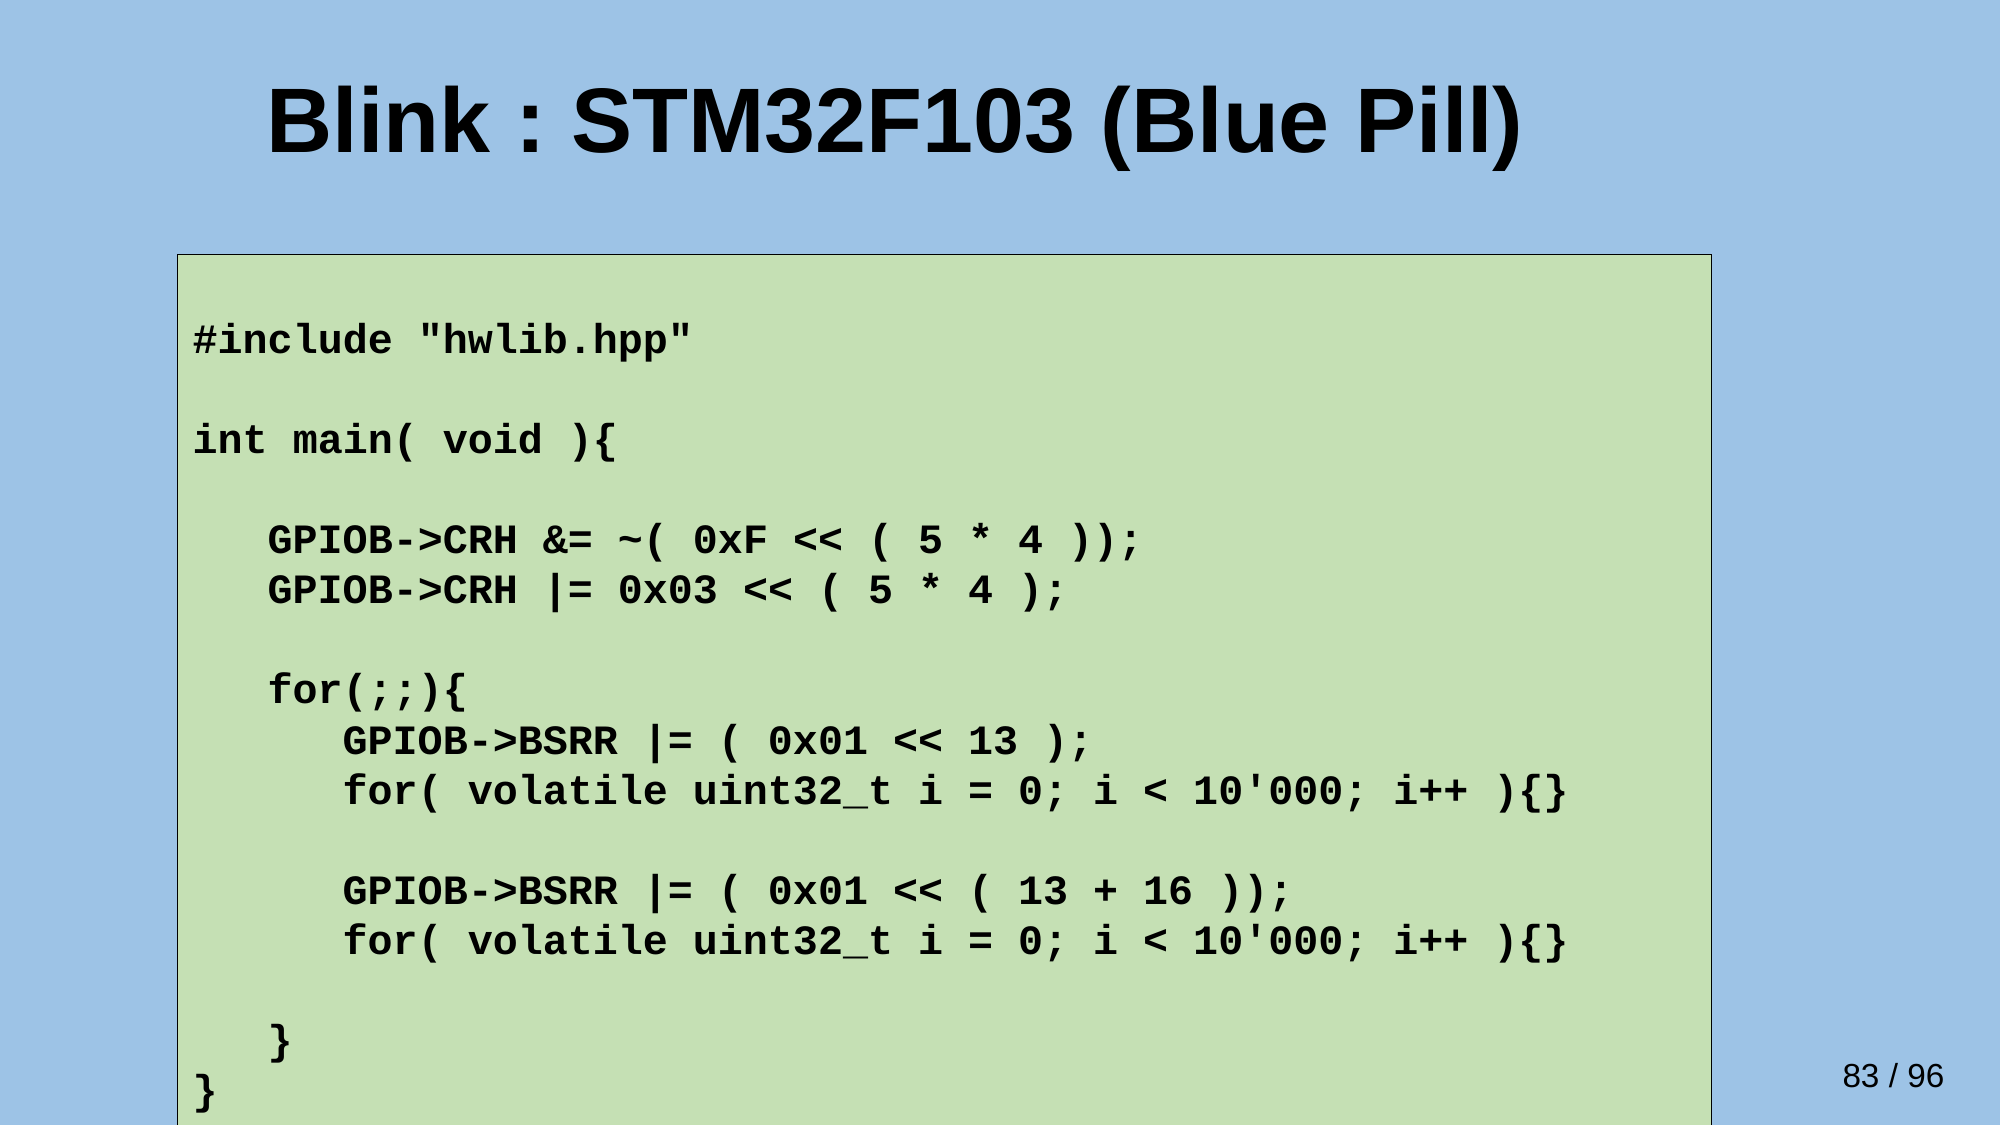

# Blink : STM32F103 (Blue Pill)

#include "hwlib.hpp"

int main( void ){

   GPIOB->CRH &= ~( 0xF << ( 5 * 4 ));
   GPIOB->CRH |= 0x03 << ( 5 * 4 );

   for(;;){
      GPIOB->BSRR |= ( 0x01 << 13 );
      for( volatile uint32_t i = 0; i < 10'000; i++ ){}
      GPIOB->BSRR |= ( 0x01 << ( 13 + 16 ));
      for( volatile uint32_t i = 0; i < 10'000; i++ ){}
   }
}